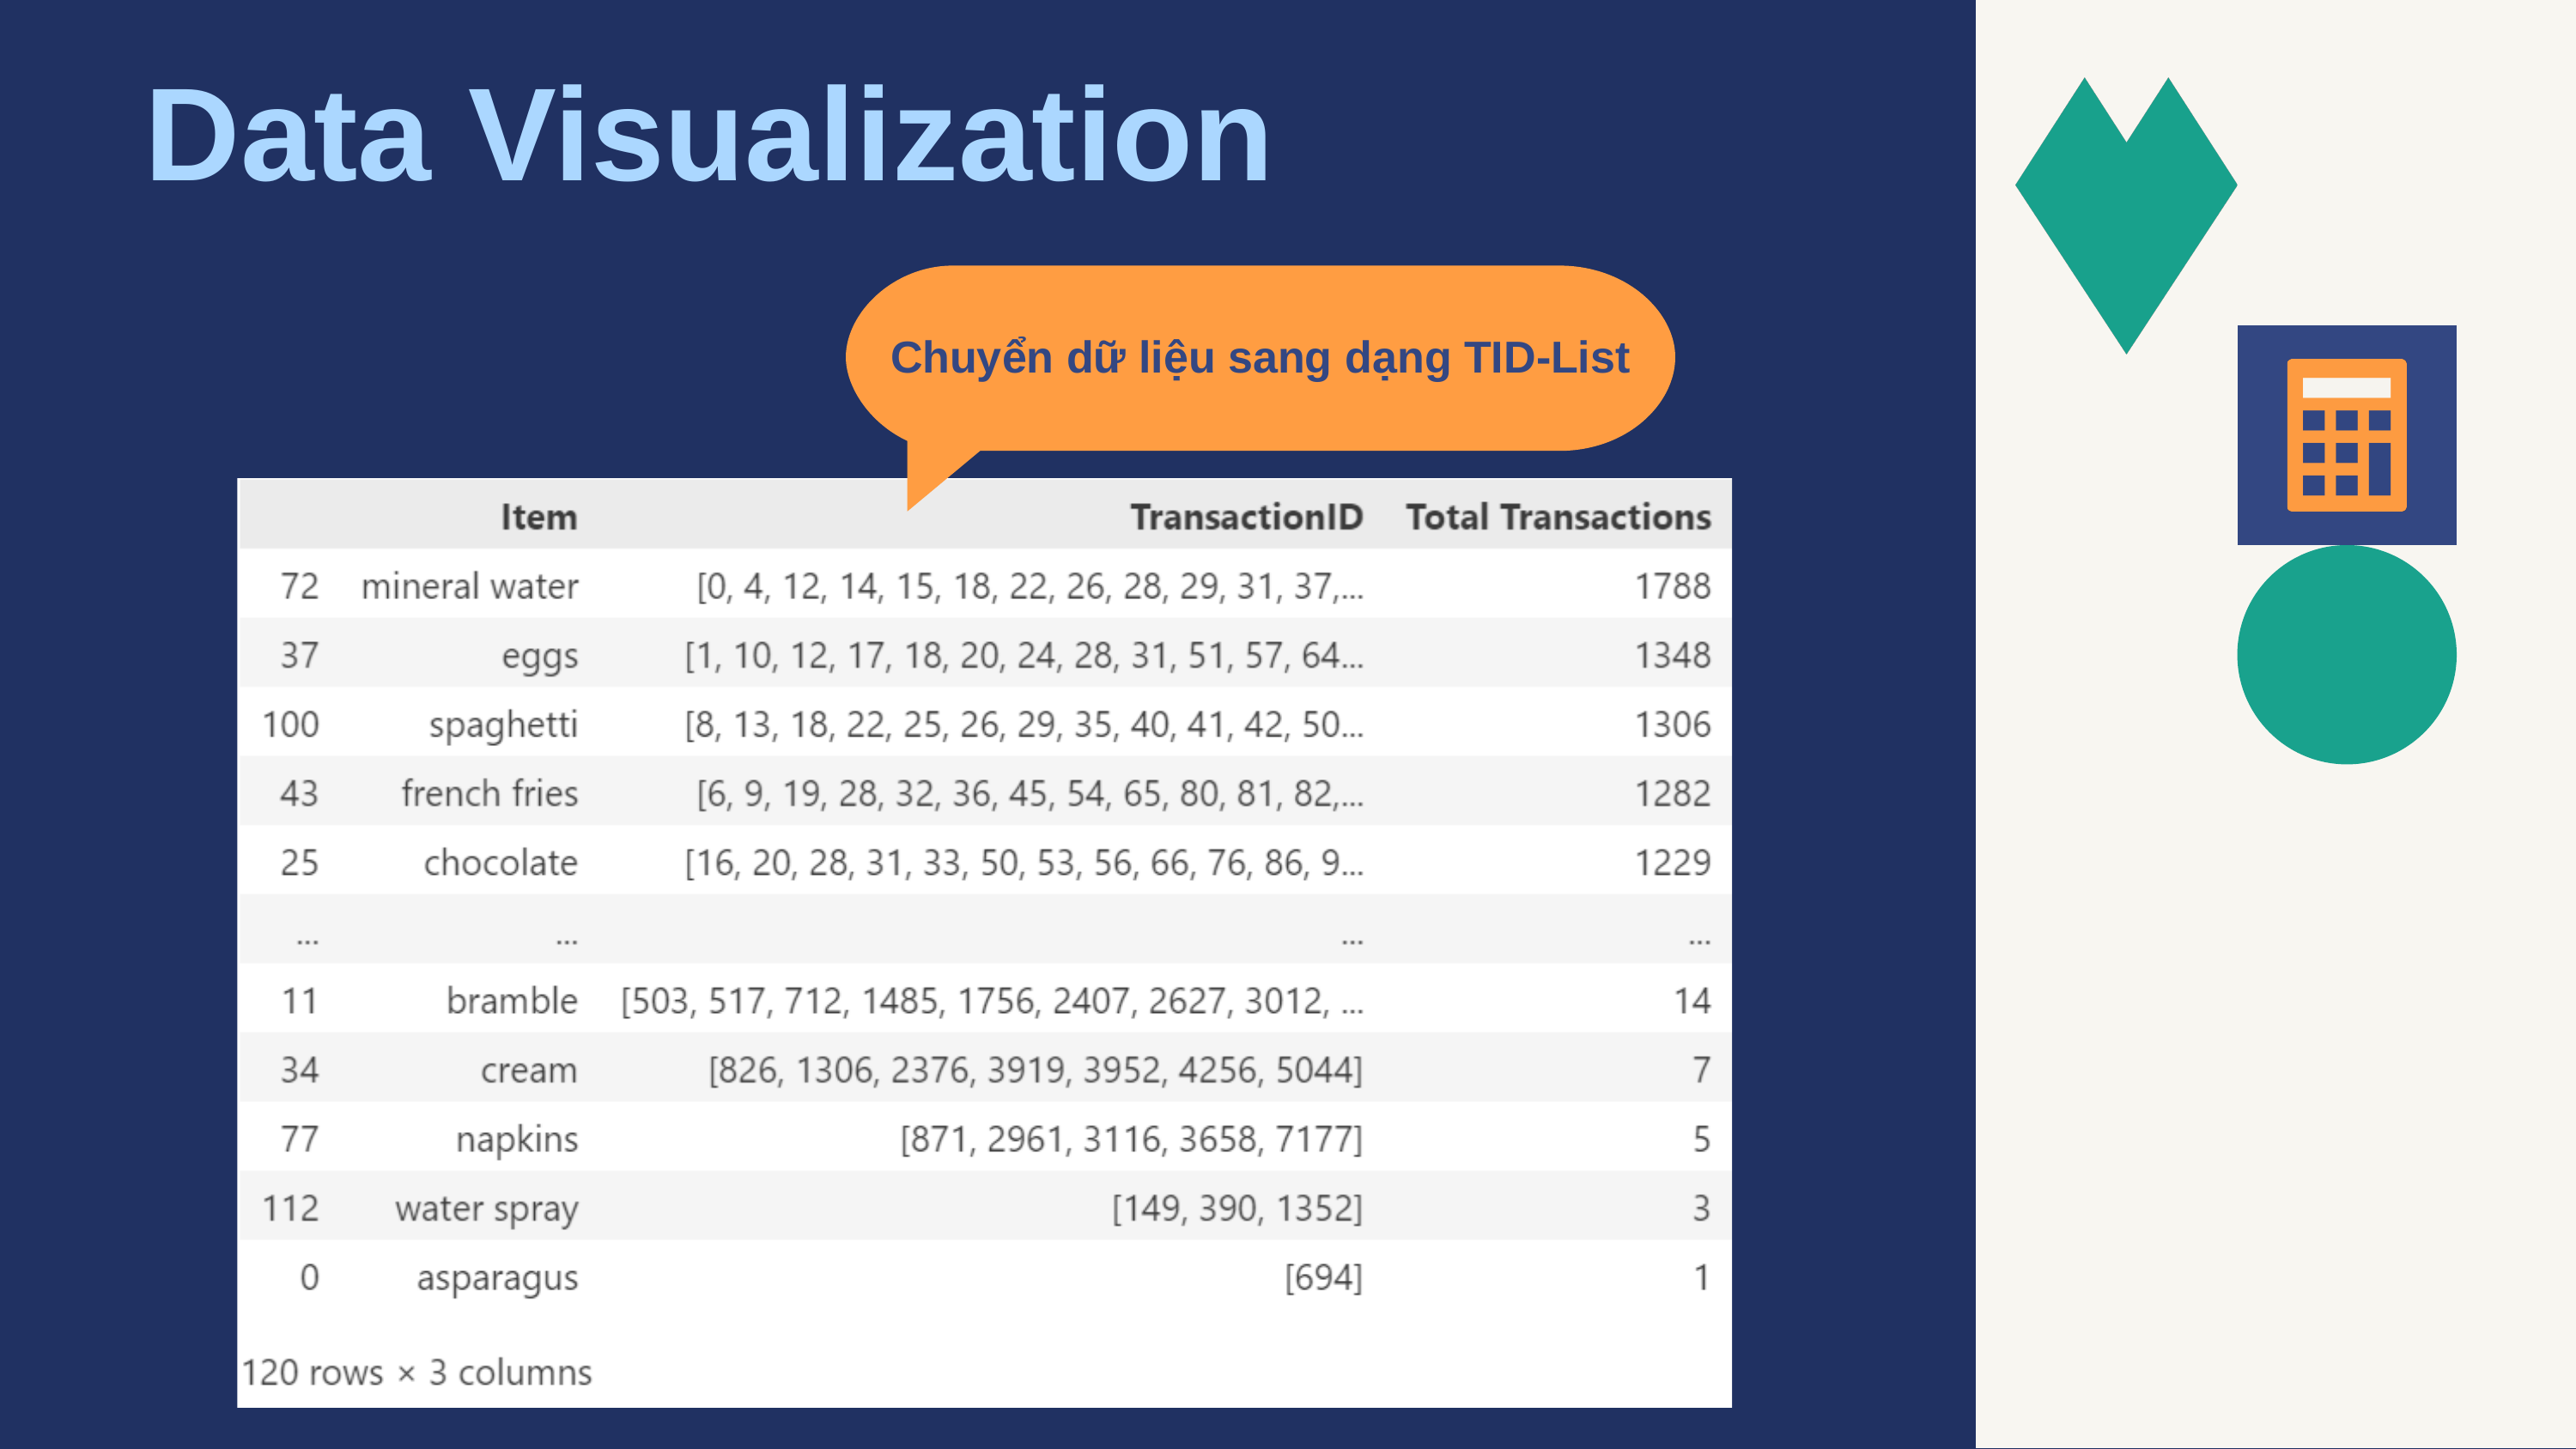

Data Visualization

Chuyển dữ liệu sang dạng TID-List